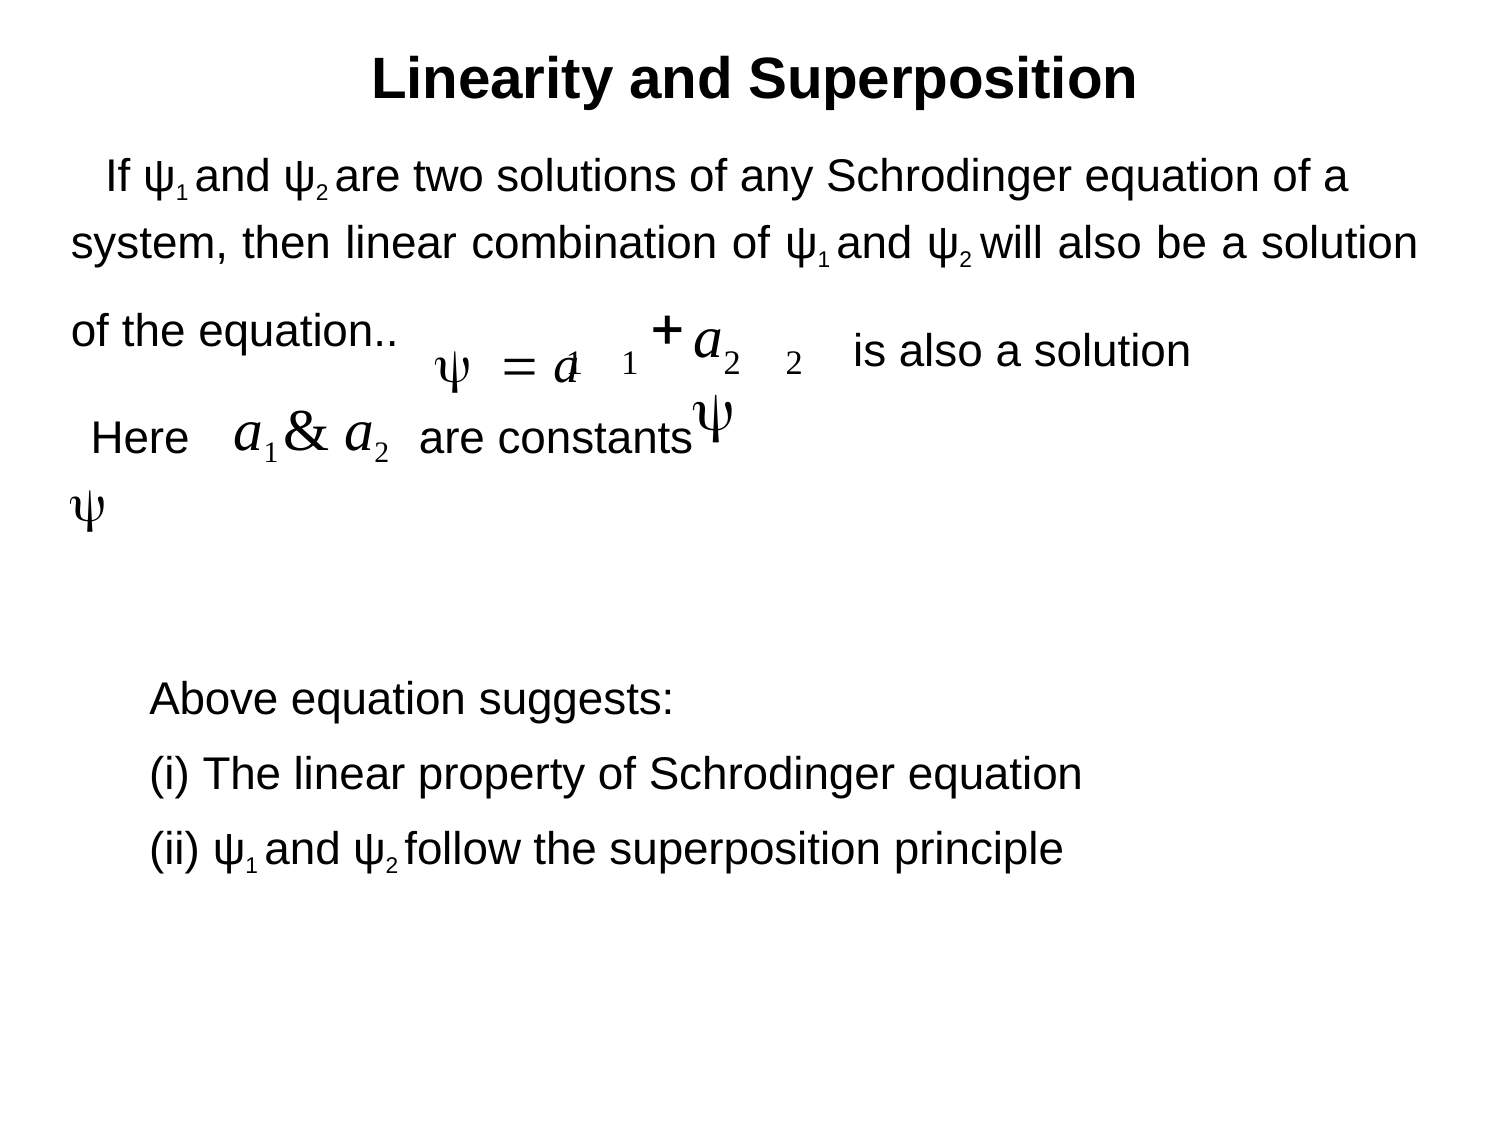

Linearity and Superposition
If ψ1 and ψ2 are two solutions of any Schrodinger equation of a  system, then linear combination of ψ1 and ψ2 will also be a solution
of the equation..	ψ	= a ψ
a ψ
is also a solution
1	1
2	2
a1 & a2
Here
are constants
Above equation suggests:
The linear property of Schrodinger equation
ψ1 and ψ2 follow the superposition principle